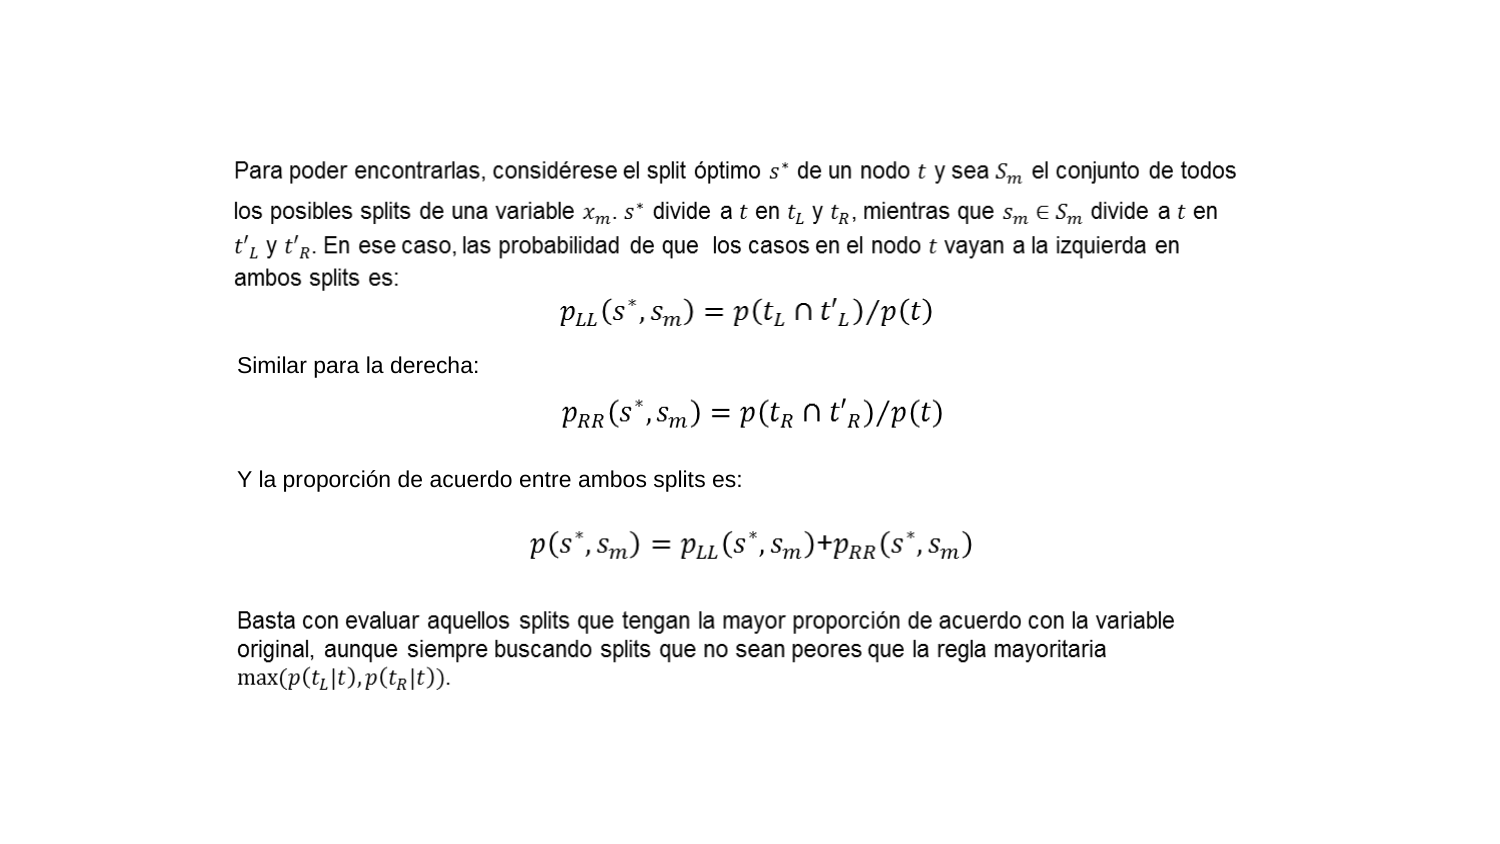

# Revisión bibliográfica

Similar para la derecha:

Y la proporción de acuerdo entre ambos splits es: